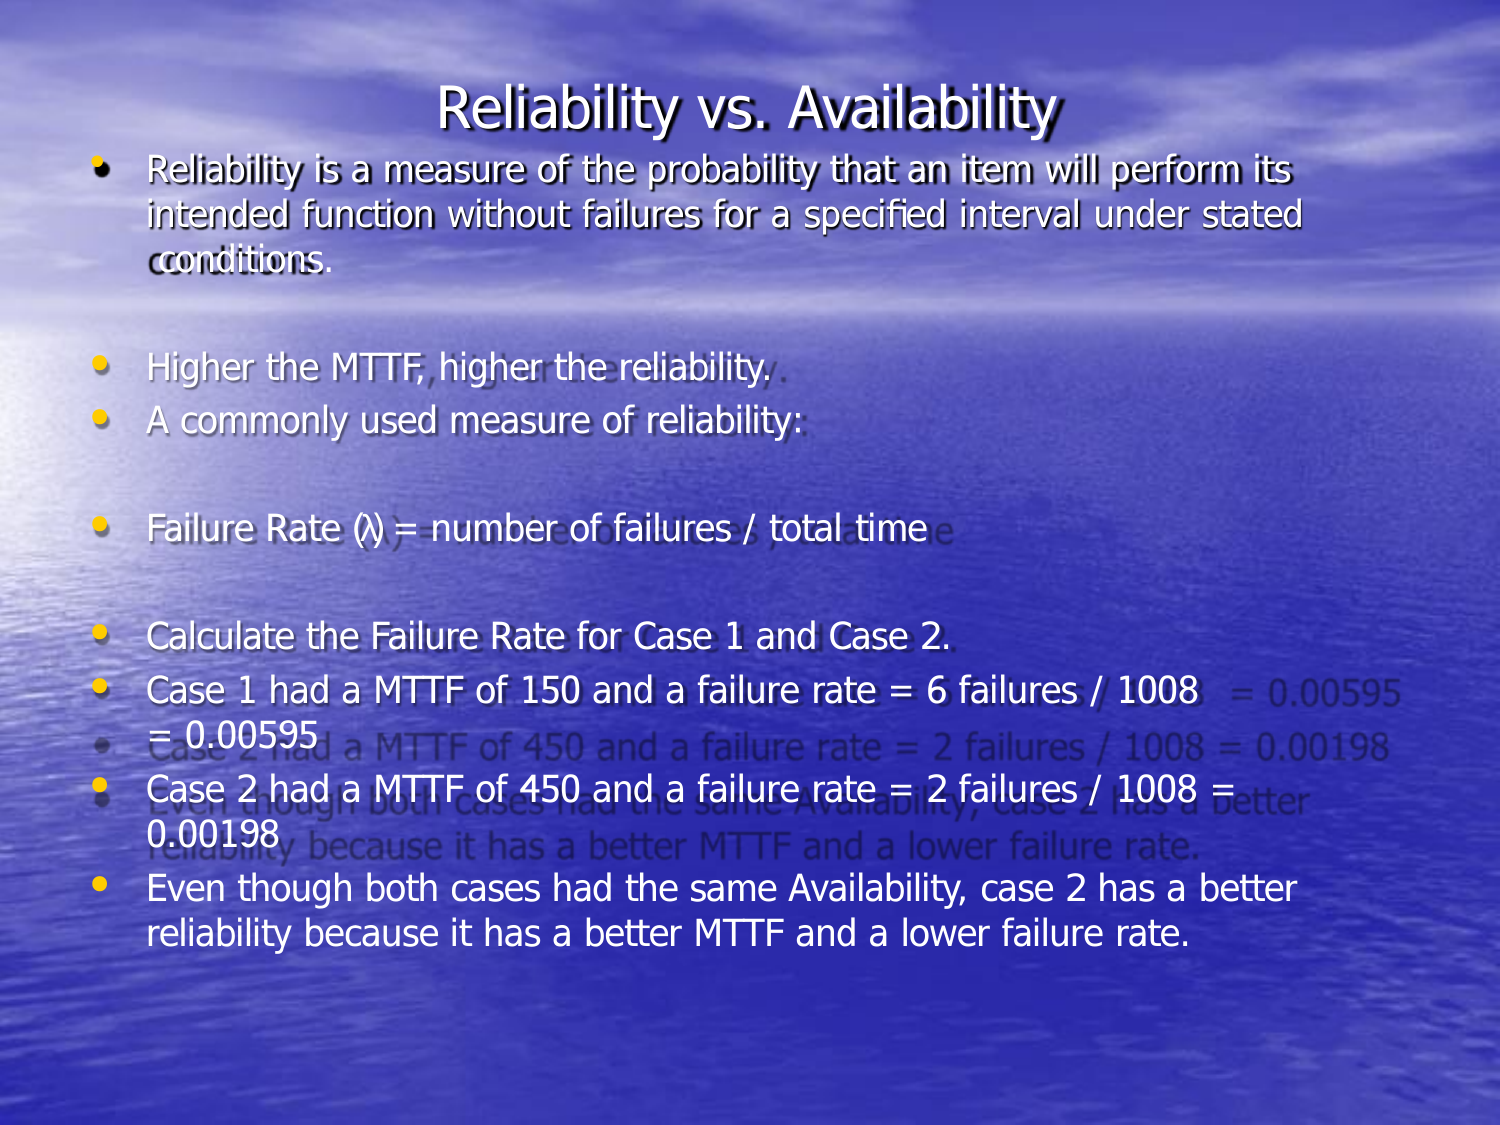

# Reliability vs. Availability

Reliability is a measure of the probability that an item will perform its  intended function without failures for a specified interval under stated  conditions.

Higher the MTTF, higher the reliability.
A commonly used measure of reliability:

Failure Rate (λ) = number of failures / total time

Calculate the Failure Rate for Case 1 and Case 2.
Case 1 had a MTTF of 150 and a failure rate = 6 failures / 1008	= 0.00595
Case 2 had a MTTF of 450 and a failure rate = 2 failures / 1008 = 0.00198
Even though both cases had the same Availability, case 2 has a better
reliability because it has a better MTTF and a lower failure rate.